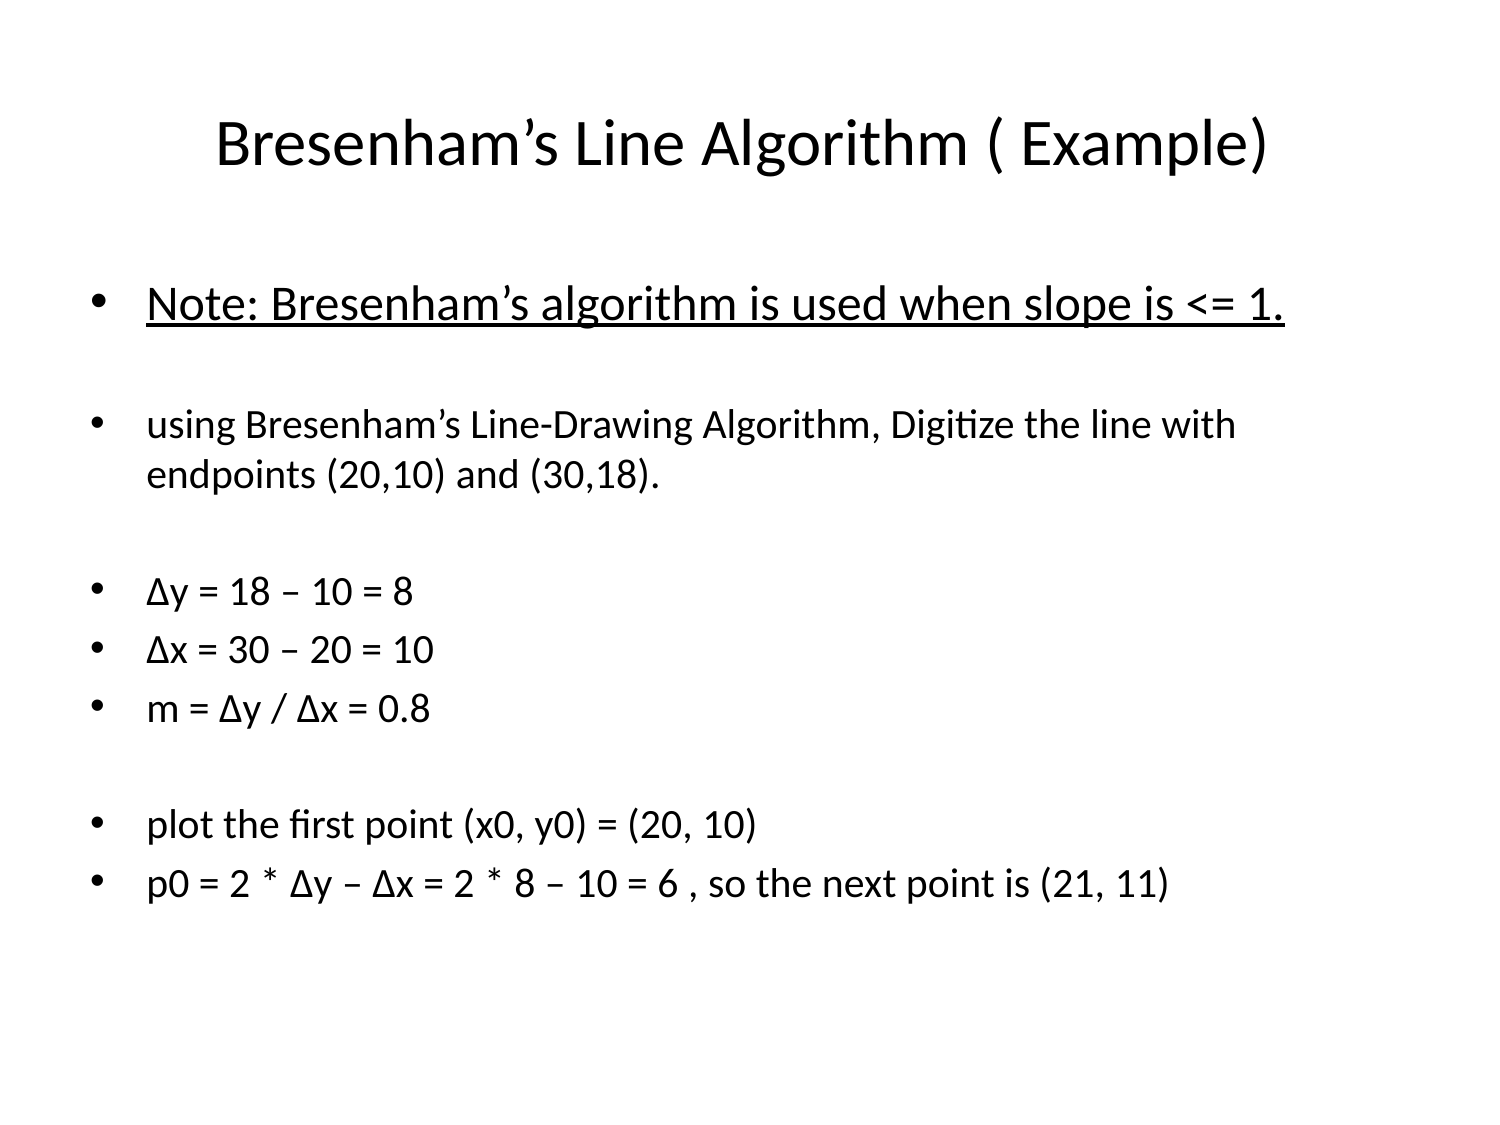

# Bresenham’s Line Algorithm ( Example)
Note: Bresenham’s algorithm is used when slope is <= 1.

using Bresenham’s Line-Drawing Algorithm, Digitize the line with endpoints (20,10) and (30,18).

Δy = 18 – 10 = 8
Δx = 30 – 20 = 10
m = Δy / Δx = 0.8

plot the first point (x0, y0) = (20, 10)
p0 = 2 * Δy – Δx = 2 * 8 – 10 = 6 , so the next point is (21, 11)